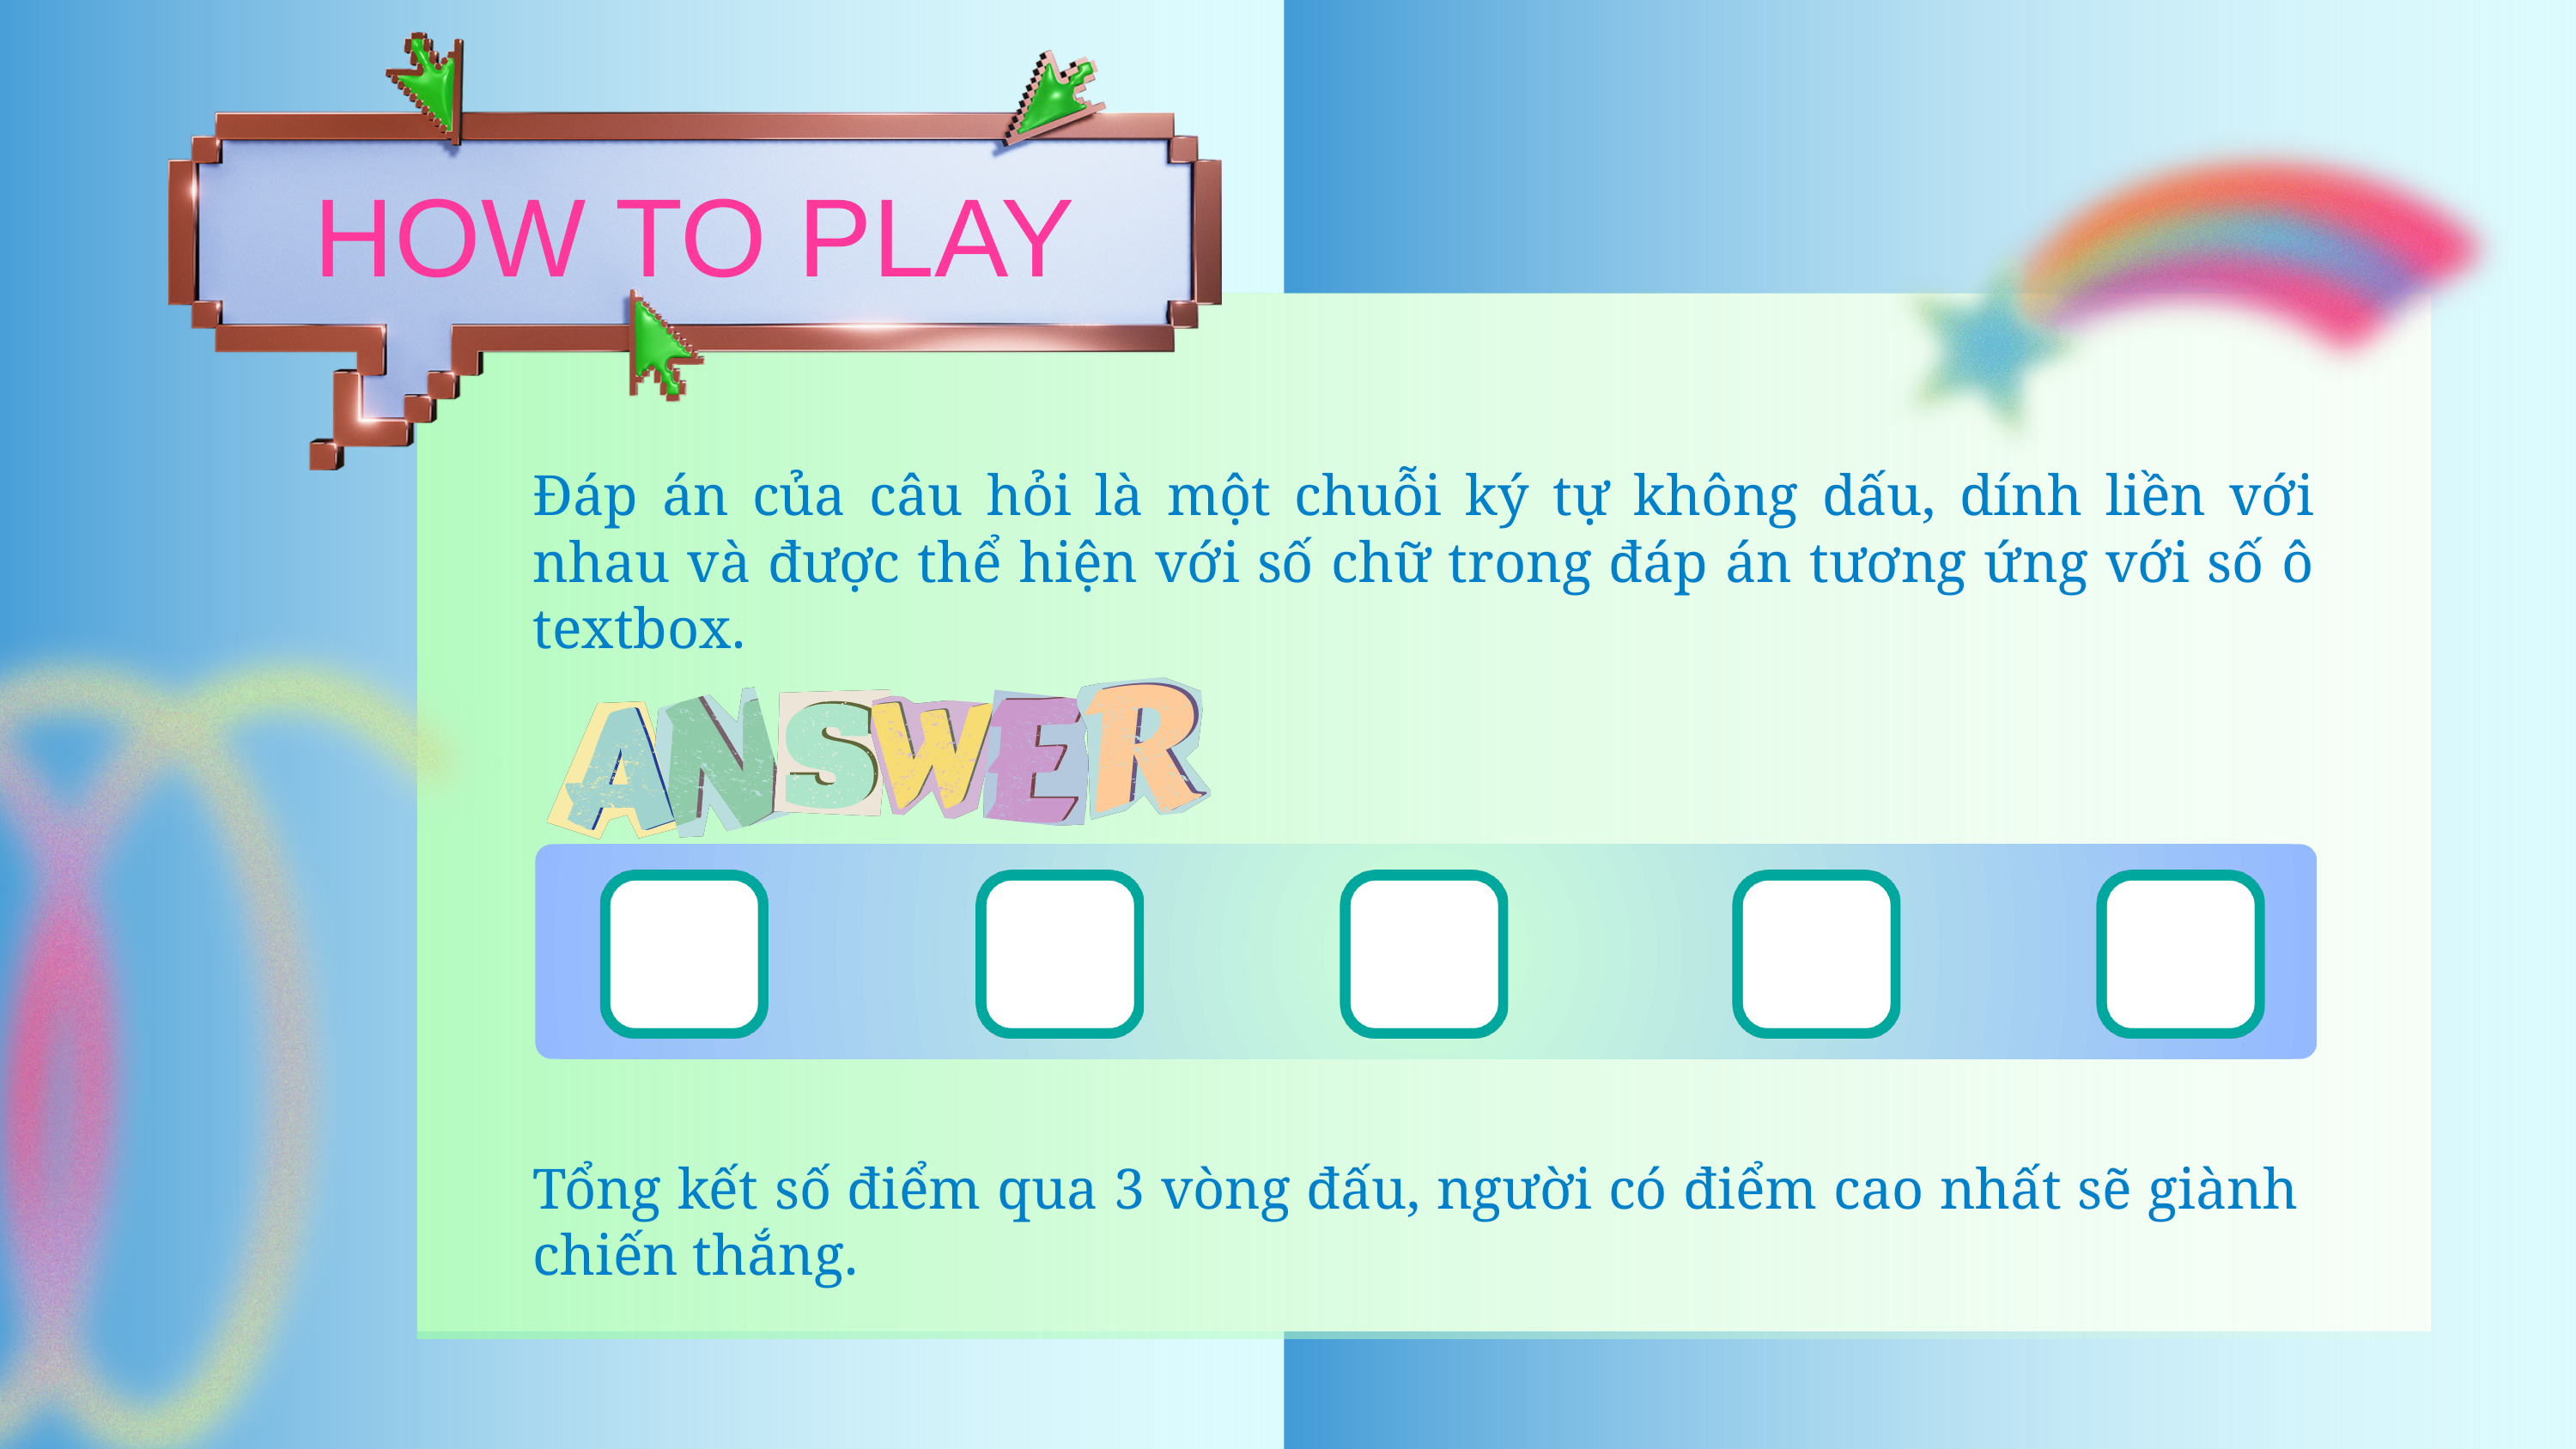

HOW TO PLAY

Đáp án của câu hỏi là một chuỗi ký tự không dấu, dính liền với nhau và được thể hiện với số chữ trong đáp án tương ứng với số ô textbox.

Tổng kết số điểm qua 3 vòng đấu, người có điểm cao nhất sẽ giành  chiến thắng.